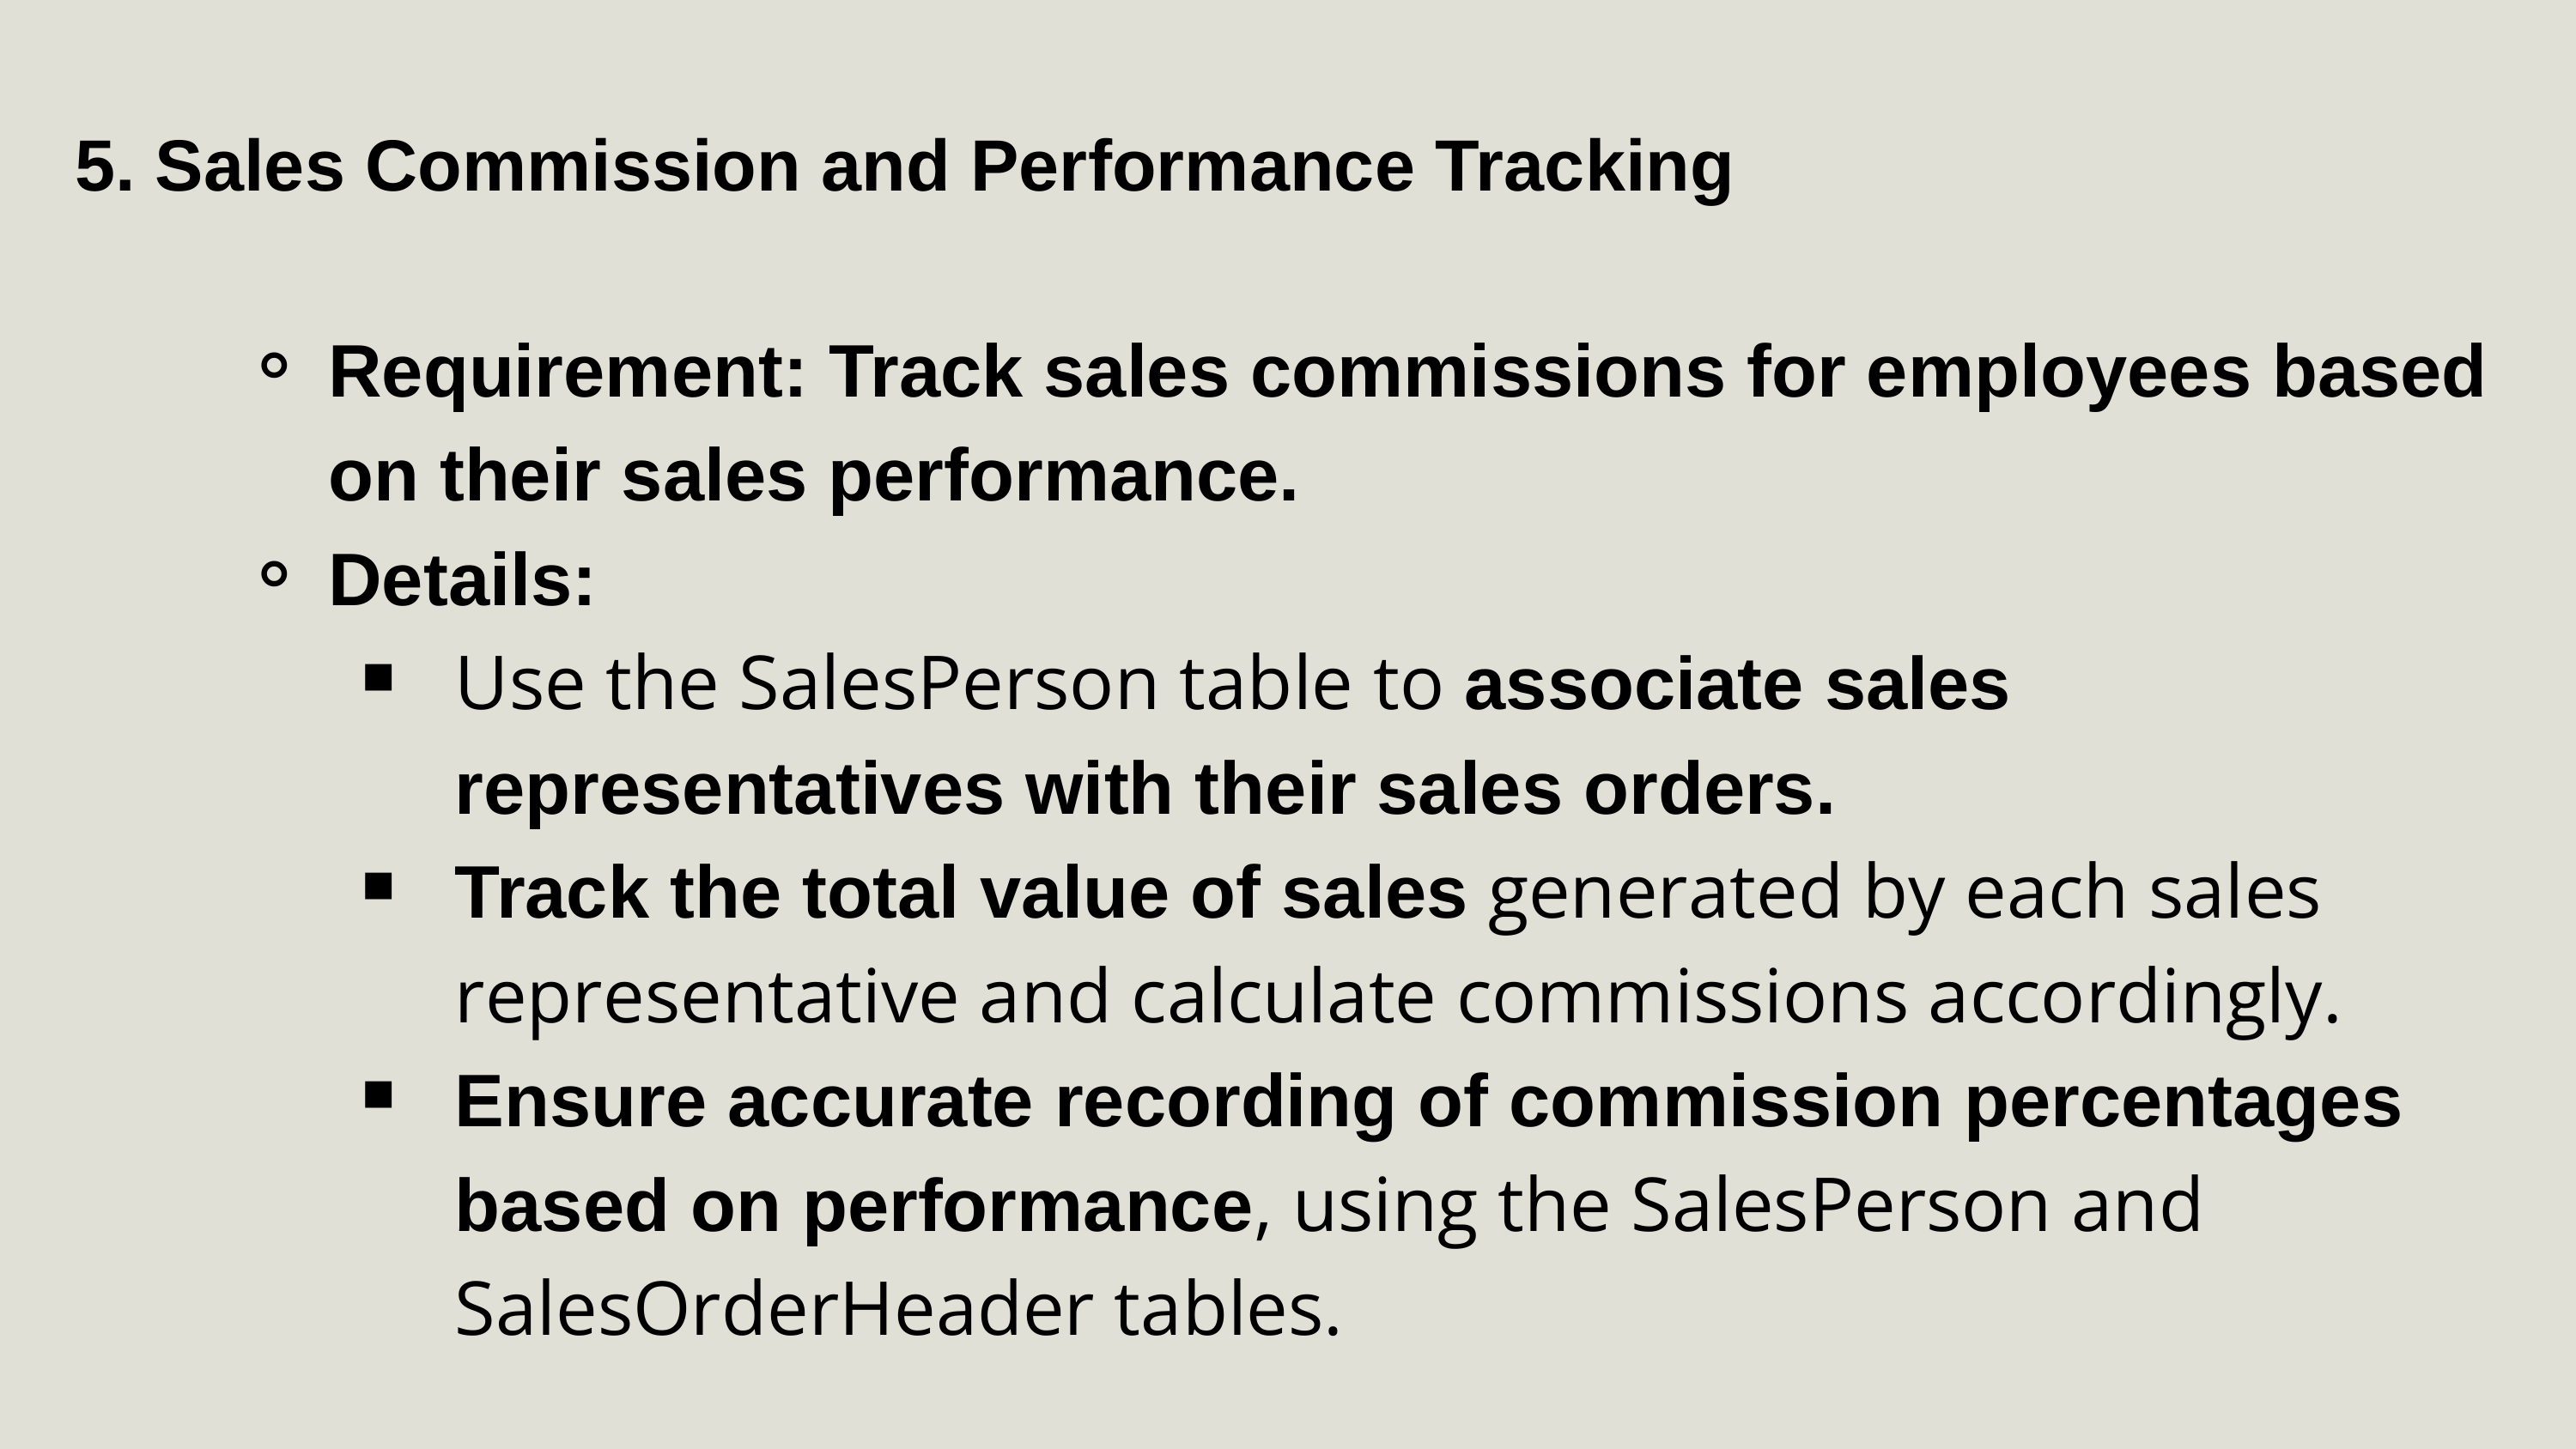

5. Sales Commission and Performance Tracking

Requirement: Track sales commissions for employees based on their sales performance.
Details:
Use the SalesPerson table to associate sales representatives with their sales orders.
Track the total value of sales generated by each sales representative and calculate commissions accordingly.
Ensure accurate recording of commission percentages based on performance, using the SalesPerson and SalesOrderHeader tables.